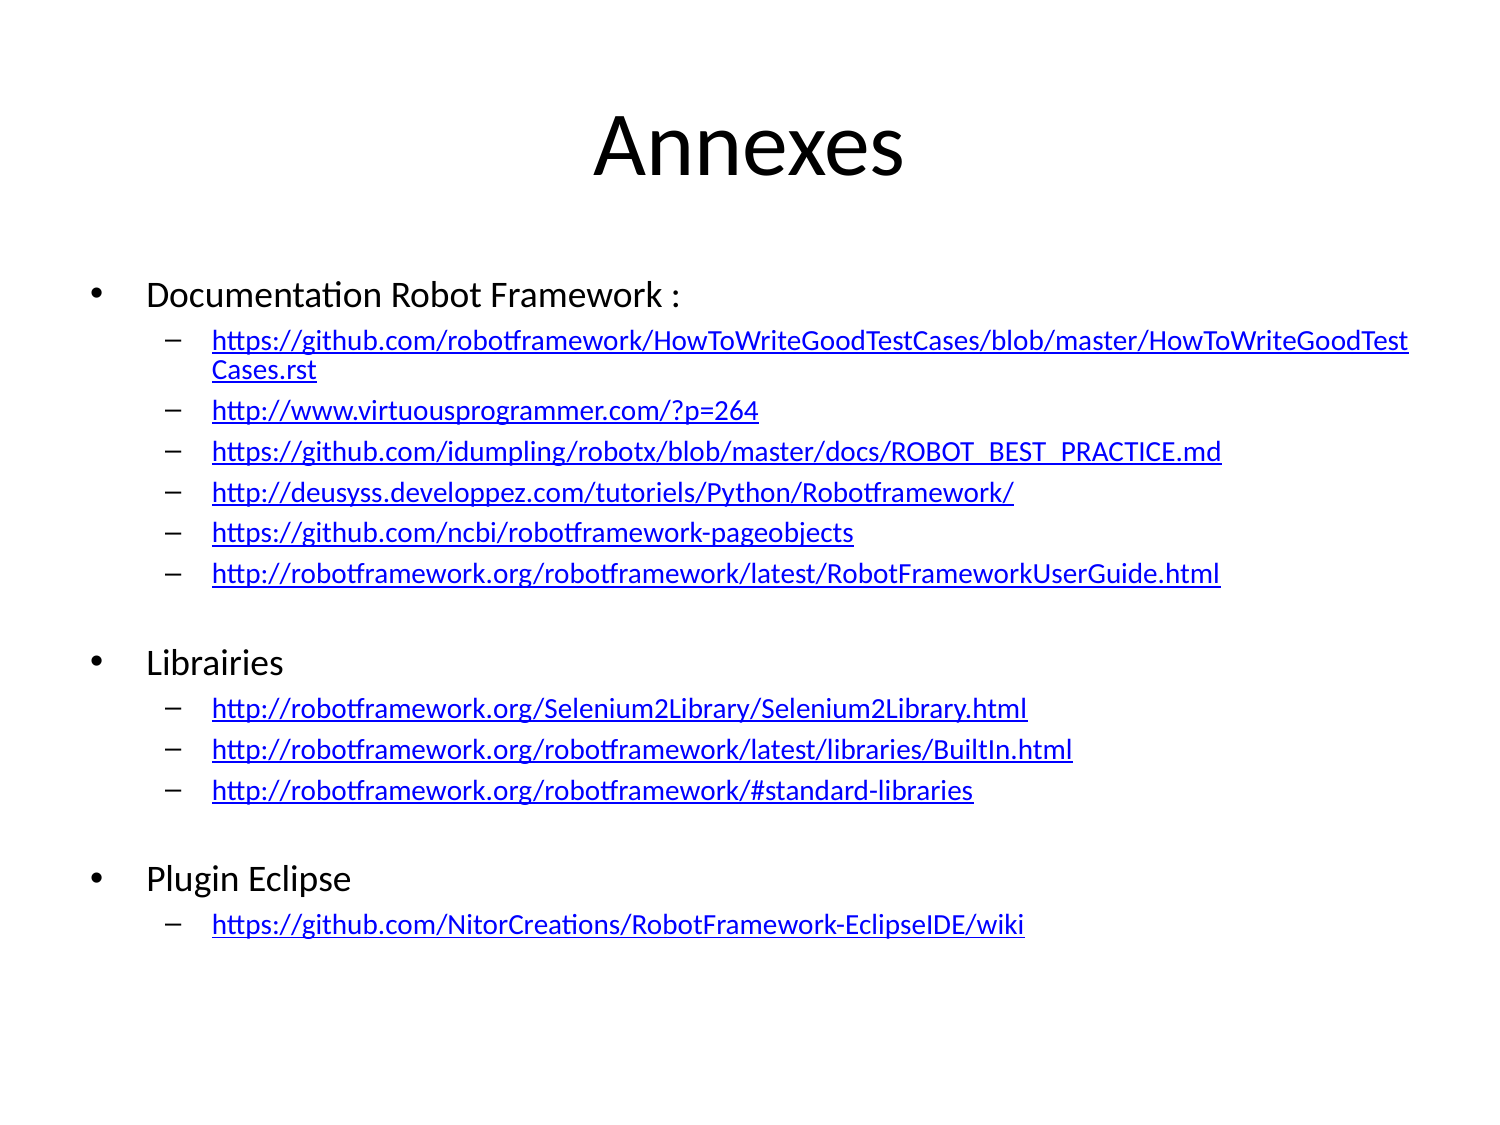

# Annexes
Documentation Robot Framework :
https://github.com/robotframework/HowToWriteGoodTestCases/blob/master/HowToWriteGoodTestCases.rst
http://www.virtuousprogrammer.com/?p=264
https://github.com/idumpling/robotx/blob/master/docs/ROBOT_BEST_PRACTICE.md
http://deusyss.developpez.com/tutoriels/Python/Robotframework/
https://github.com/ncbi/robotframework-pageobjects
http://robotframework.org/robotframework/latest/RobotFrameworkUserGuide.html

Librairies
http://robotframework.org/Selenium2Library/Selenium2Library.html
http://robotframework.org/robotframework/latest/libraries/BuiltIn.html
http://robotframework.org/robotframework/#standard-libraries

Plugin Eclipse
https://github.com/NitorCreations/RobotFramework-EclipseIDE/wiki